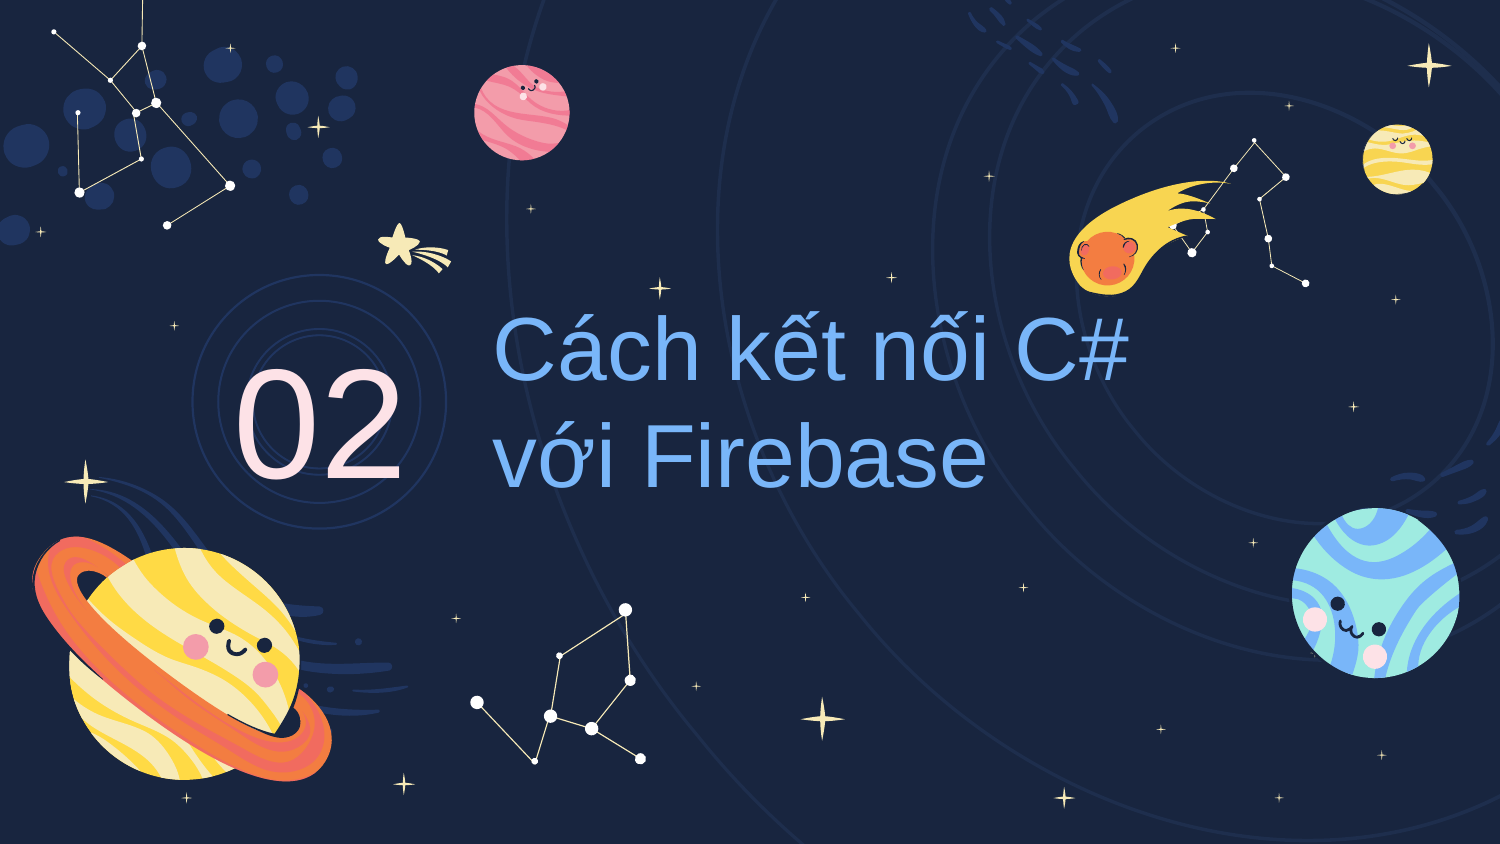

# Cách kết nối C# với Firebase
02